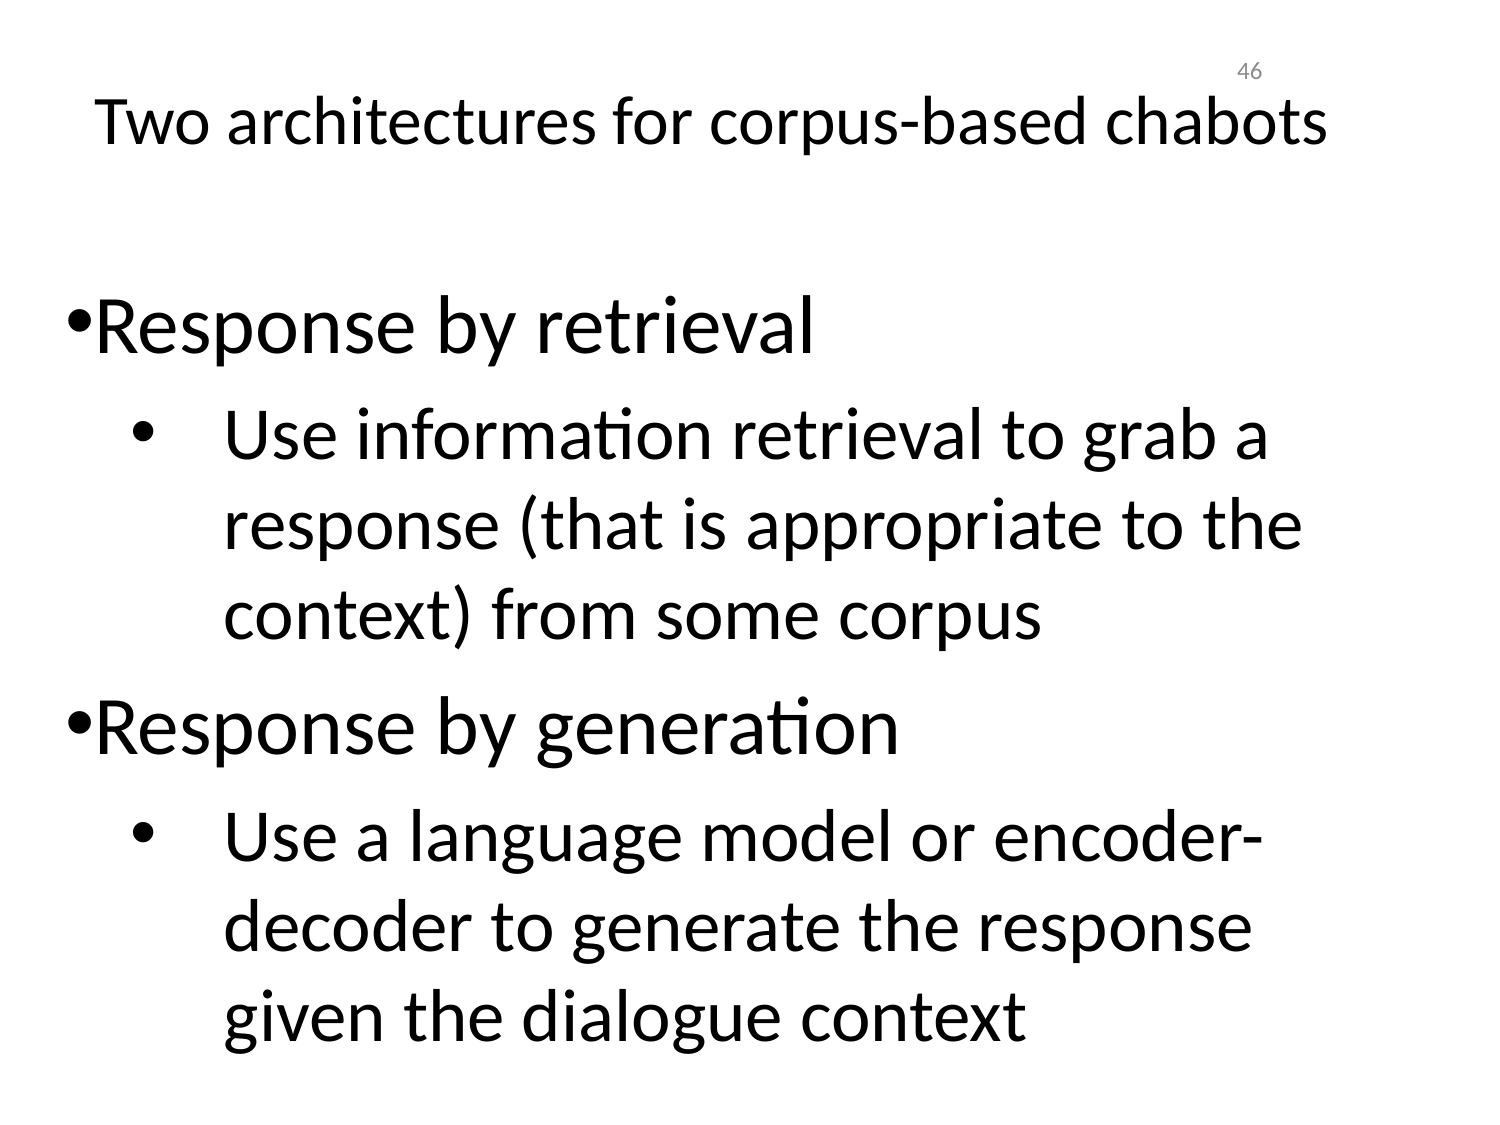

46
# Two architectures for corpus-based chabots
Response by retrieval
Use information retrieval to grab a response (that is appropriate to the context) from some corpus
Response by generation
Use a language model or encoder-decoder to generate the response given the dialogue context